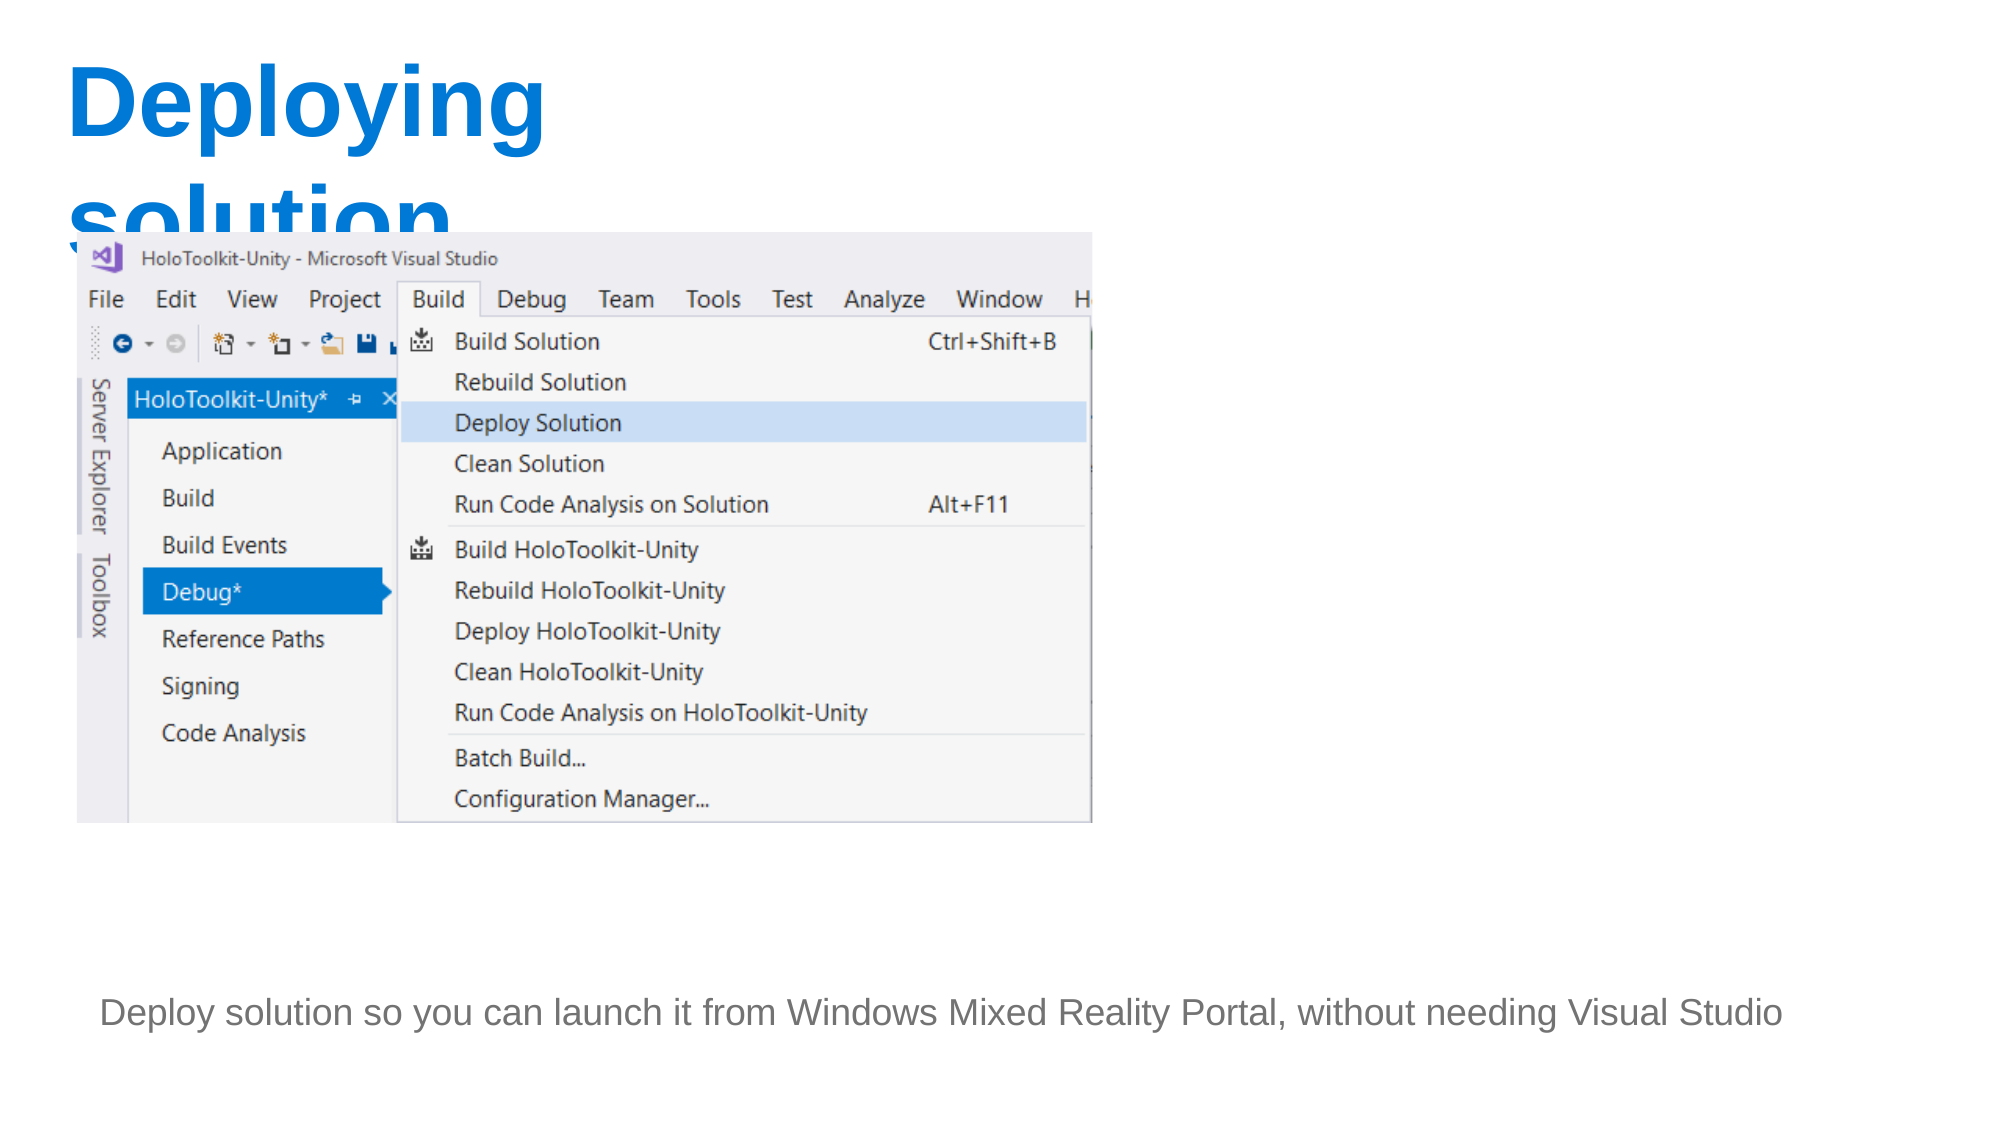

# Deploying solution

Deploy solution so you can launch it from Windows Mixed Reality Portal, without needing Visual Studio